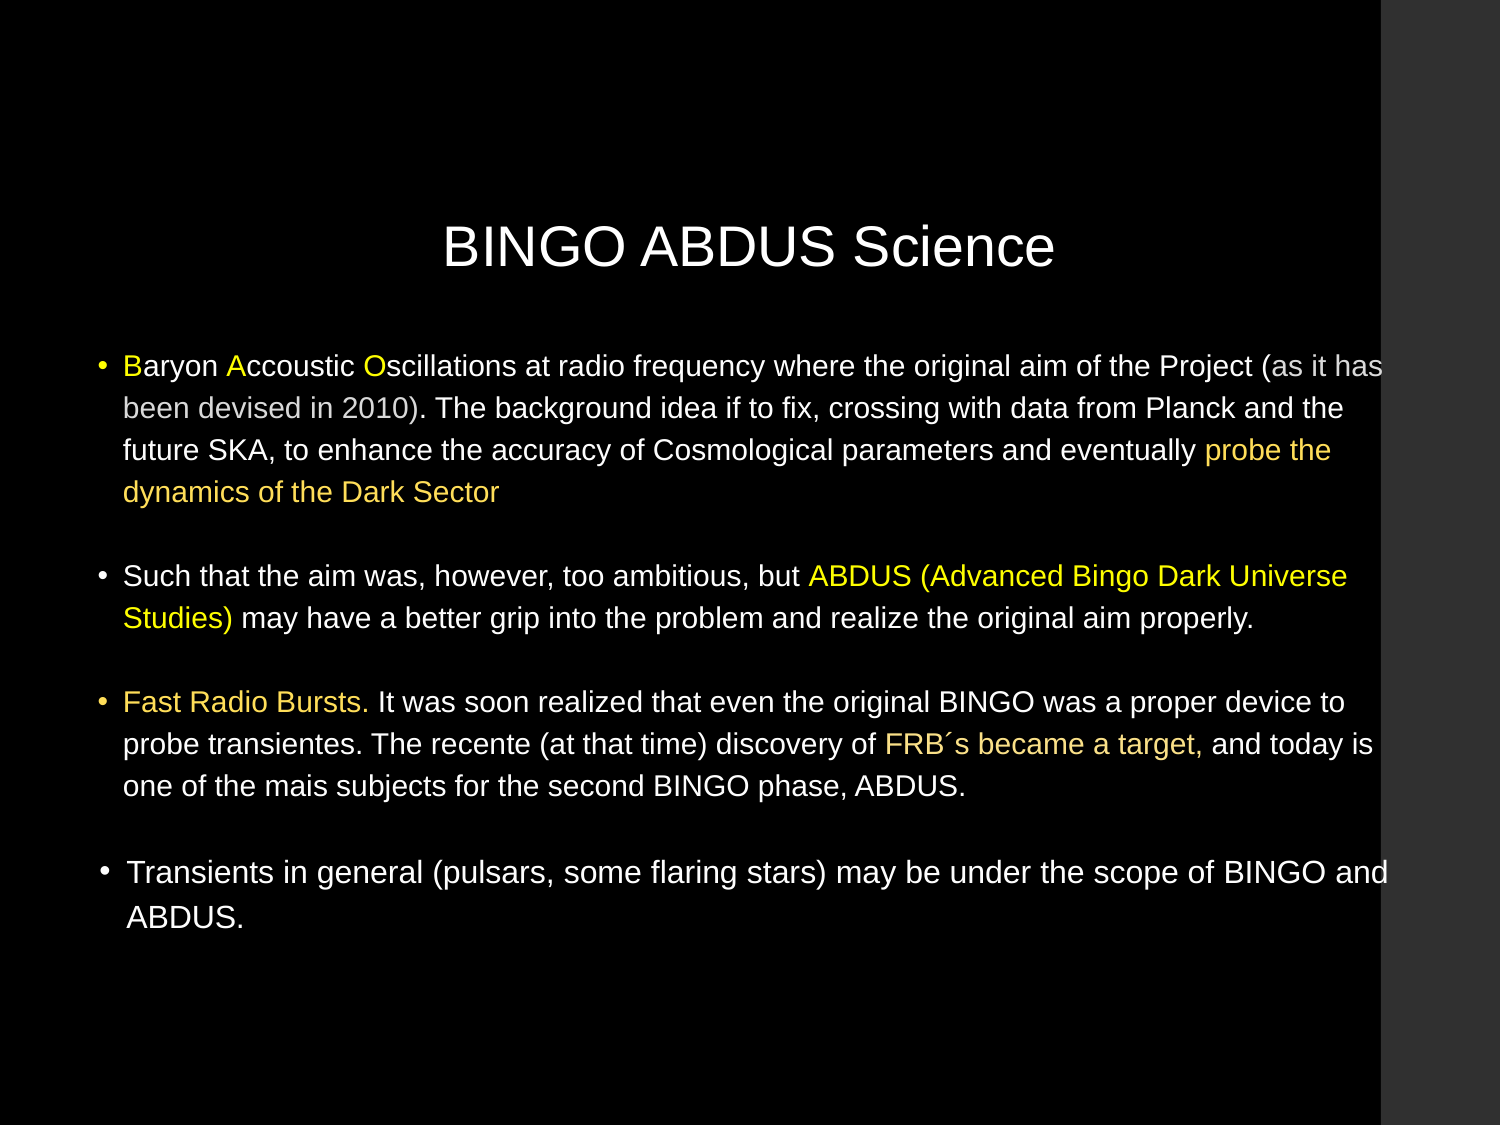

BINGO ABDUS Science
Baryon Accoustic Oscillations at radio frequency where the original aim of the Project (as it has been devised in 2010). The background idea if to fix, crossing with data from Planck and the future SKA, to enhance the accuracy of Cosmological parameters and eventually probe the dynamics of the Dark Sector

Such that the aim was, however, too ambitious, but ABDUS (Advanced Bingo Dark Universe Studies) may have a better grip into the problem and realize the original aim properly.

Fast Radio Bursts. It was soon realized that even the original BINGO was a proper device to probe transientes. The recente (at that time) discovery of FRB´s became a target, and today is one of the mais subjects for the second BINGO phase, ABDUS.

Transients in general (pulsars, some flaring stars) may be under the scope of BINGO and ABDUS.